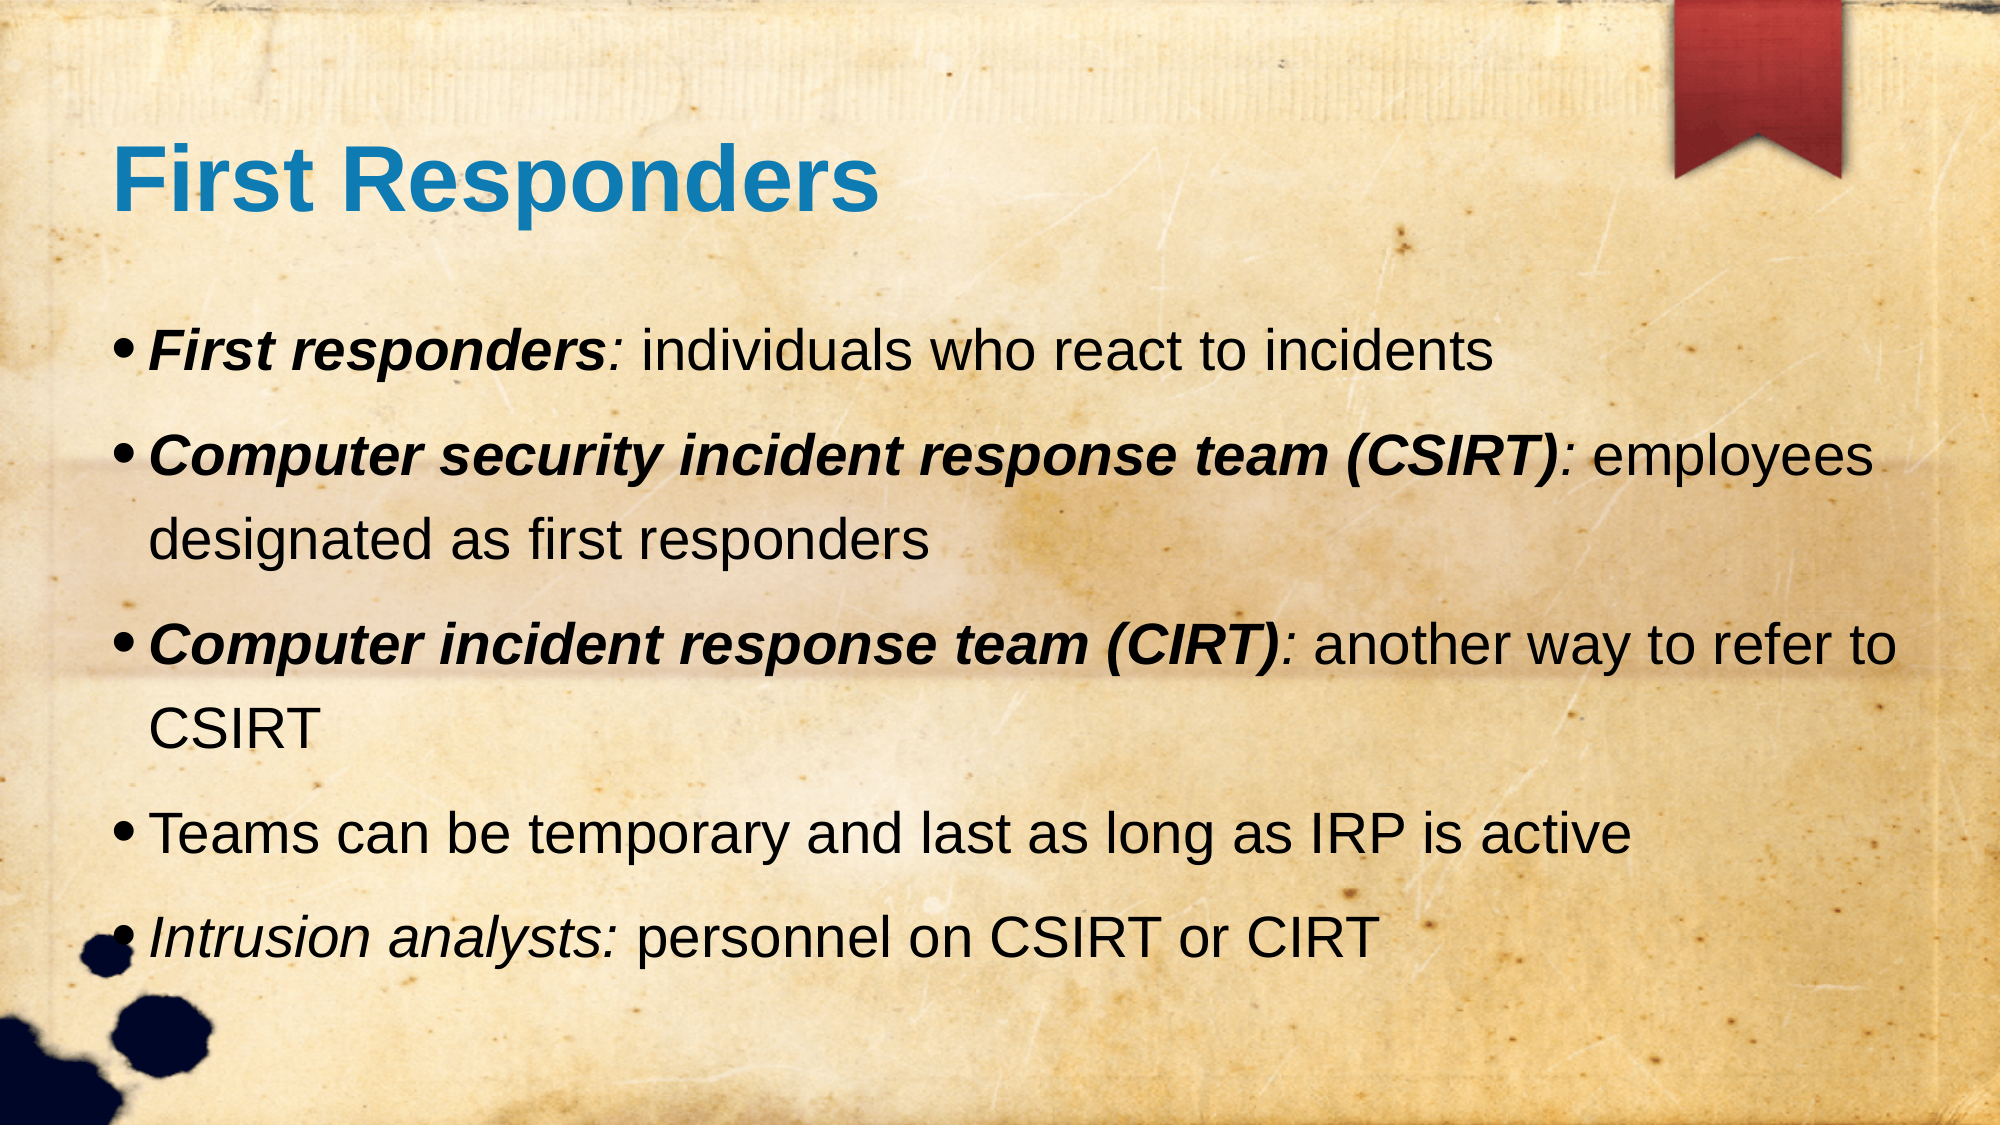

First Responders
First responders: individuals who react to incidents
Computer security incident response team (CSIRT): employees designated as first responders
Computer incident response team (CIRT): another way to refer to CSIRT
Teams can be temporary and last as long as IRP is active
Intrusion analysts: personnel on CSIRT or CIRT